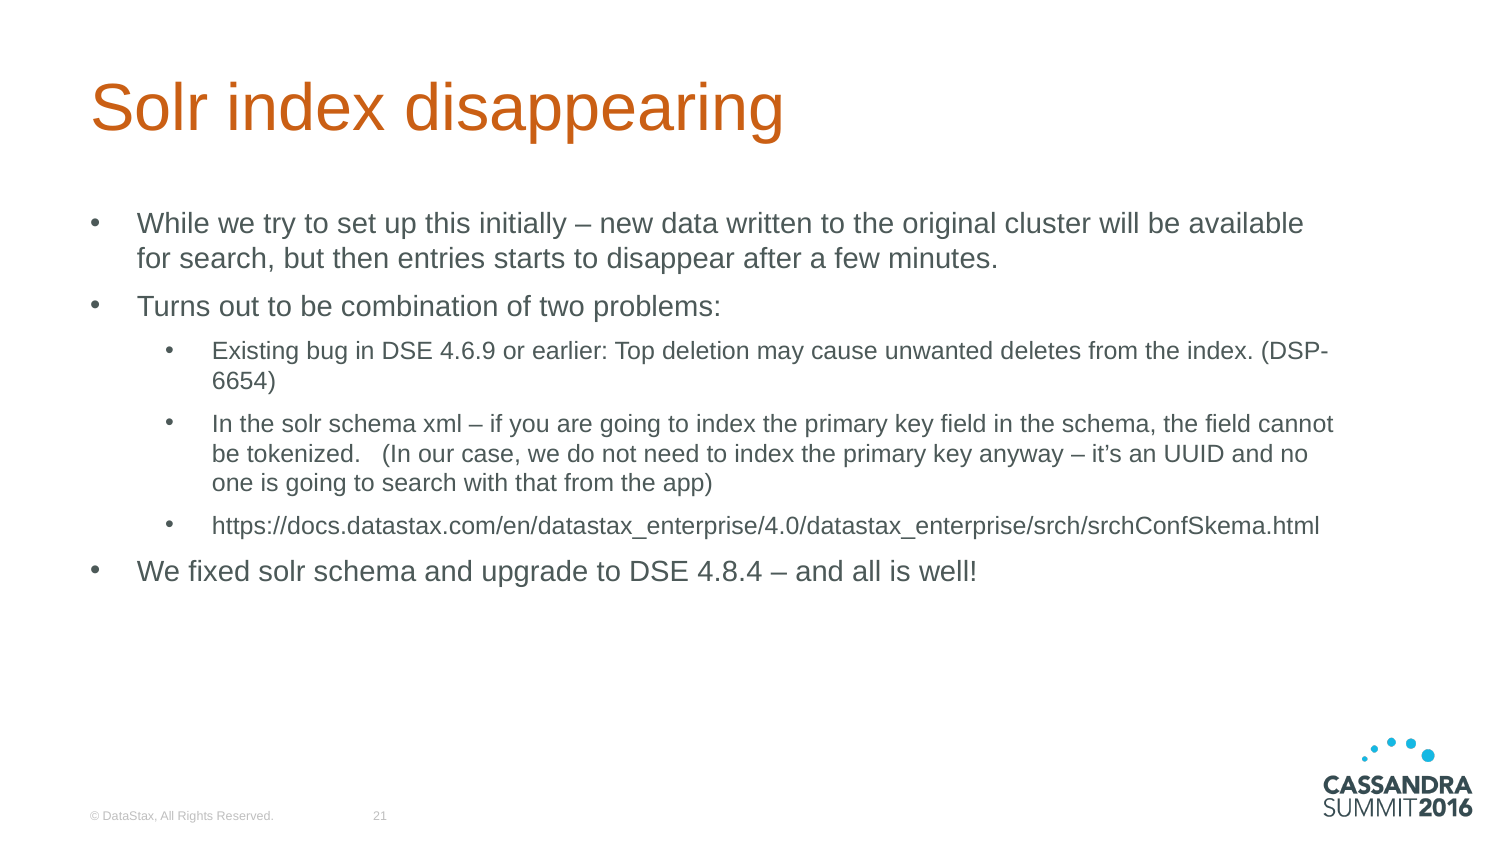

# Solr index disappearing
While we try to set up this initially – new data written to the original cluster will be available for search, but then entries starts to disappear after a few minutes.
Turns out to be combination of two problems:
Existing bug in DSE 4.6.9 or earlier: Top deletion may cause unwanted deletes from the index. (DSP-6654)
In the solr schema xml – if you are going to index the primary key field in the schema, the field cannot be tokenized.   (In our case, we do not need to index the primary key anyway – it’s an UUID and no one is going to search with that from the app)
https://docs.datastax.com/en/datastax_enterprise/4.0/datastax_enterprise/srch/srchConfSkema.html
We fixed solr schema and upgrade to DSE 4.8.4 – and all is well!

© DataStax, All Rights Reserved.
21